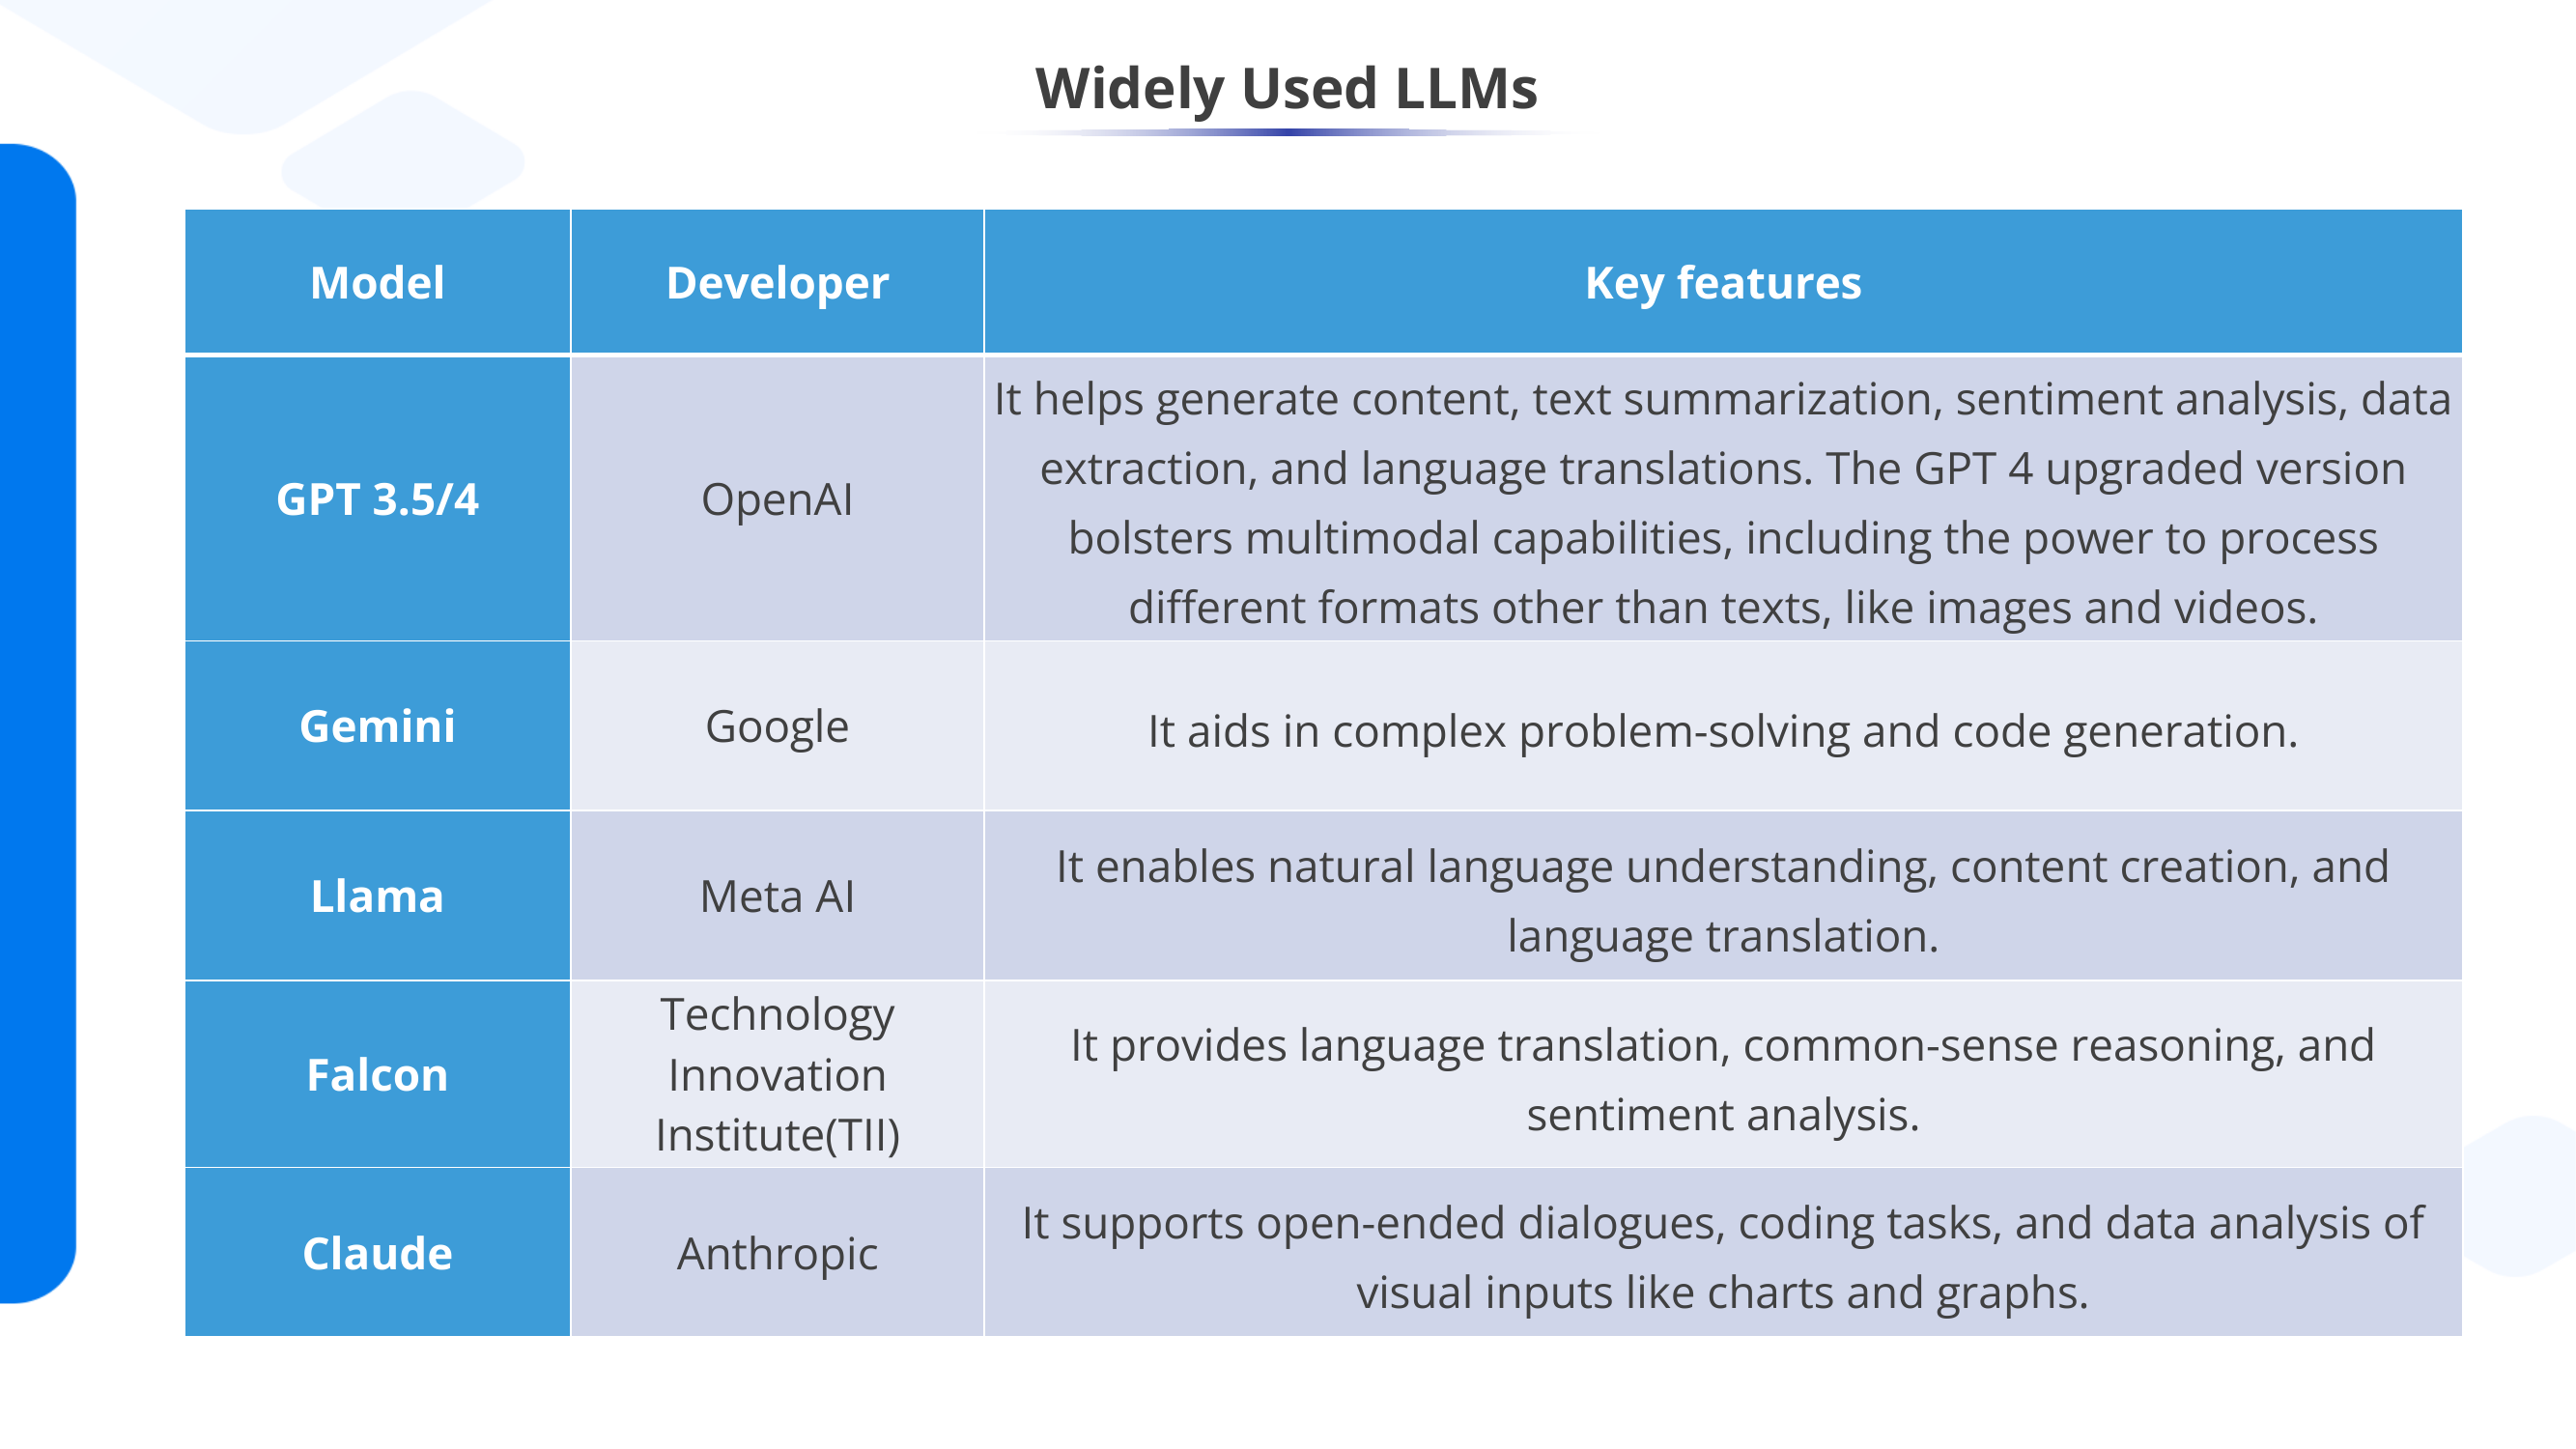

# Widely Used LLMs

| Model | Developer | Key features |
| --- | --- | --- |
| GPT 3.5/4 | OpenAI | It helps generate content, text summarization, sentiment analysis, data extraction, and language translations. The GPT 4 upgraded version bolsters multimodal capabilities, including the power to process different formats other than texts, like images and videos. |
| Gemini | Google | It aids in complex problem-solving and code generation. |
| Llama | Meta AI | It enables natural language understanding, content creation, and language translation. |
| Falcon | Technology Innovation Institute(TII) | It provides language translation, common-sense reasoning, and sentiment analysis. |
| Claude | Anthropic | It supports open-ended dialogues, coding tasks, and data analysis of visual inputs like charts and graphs. |